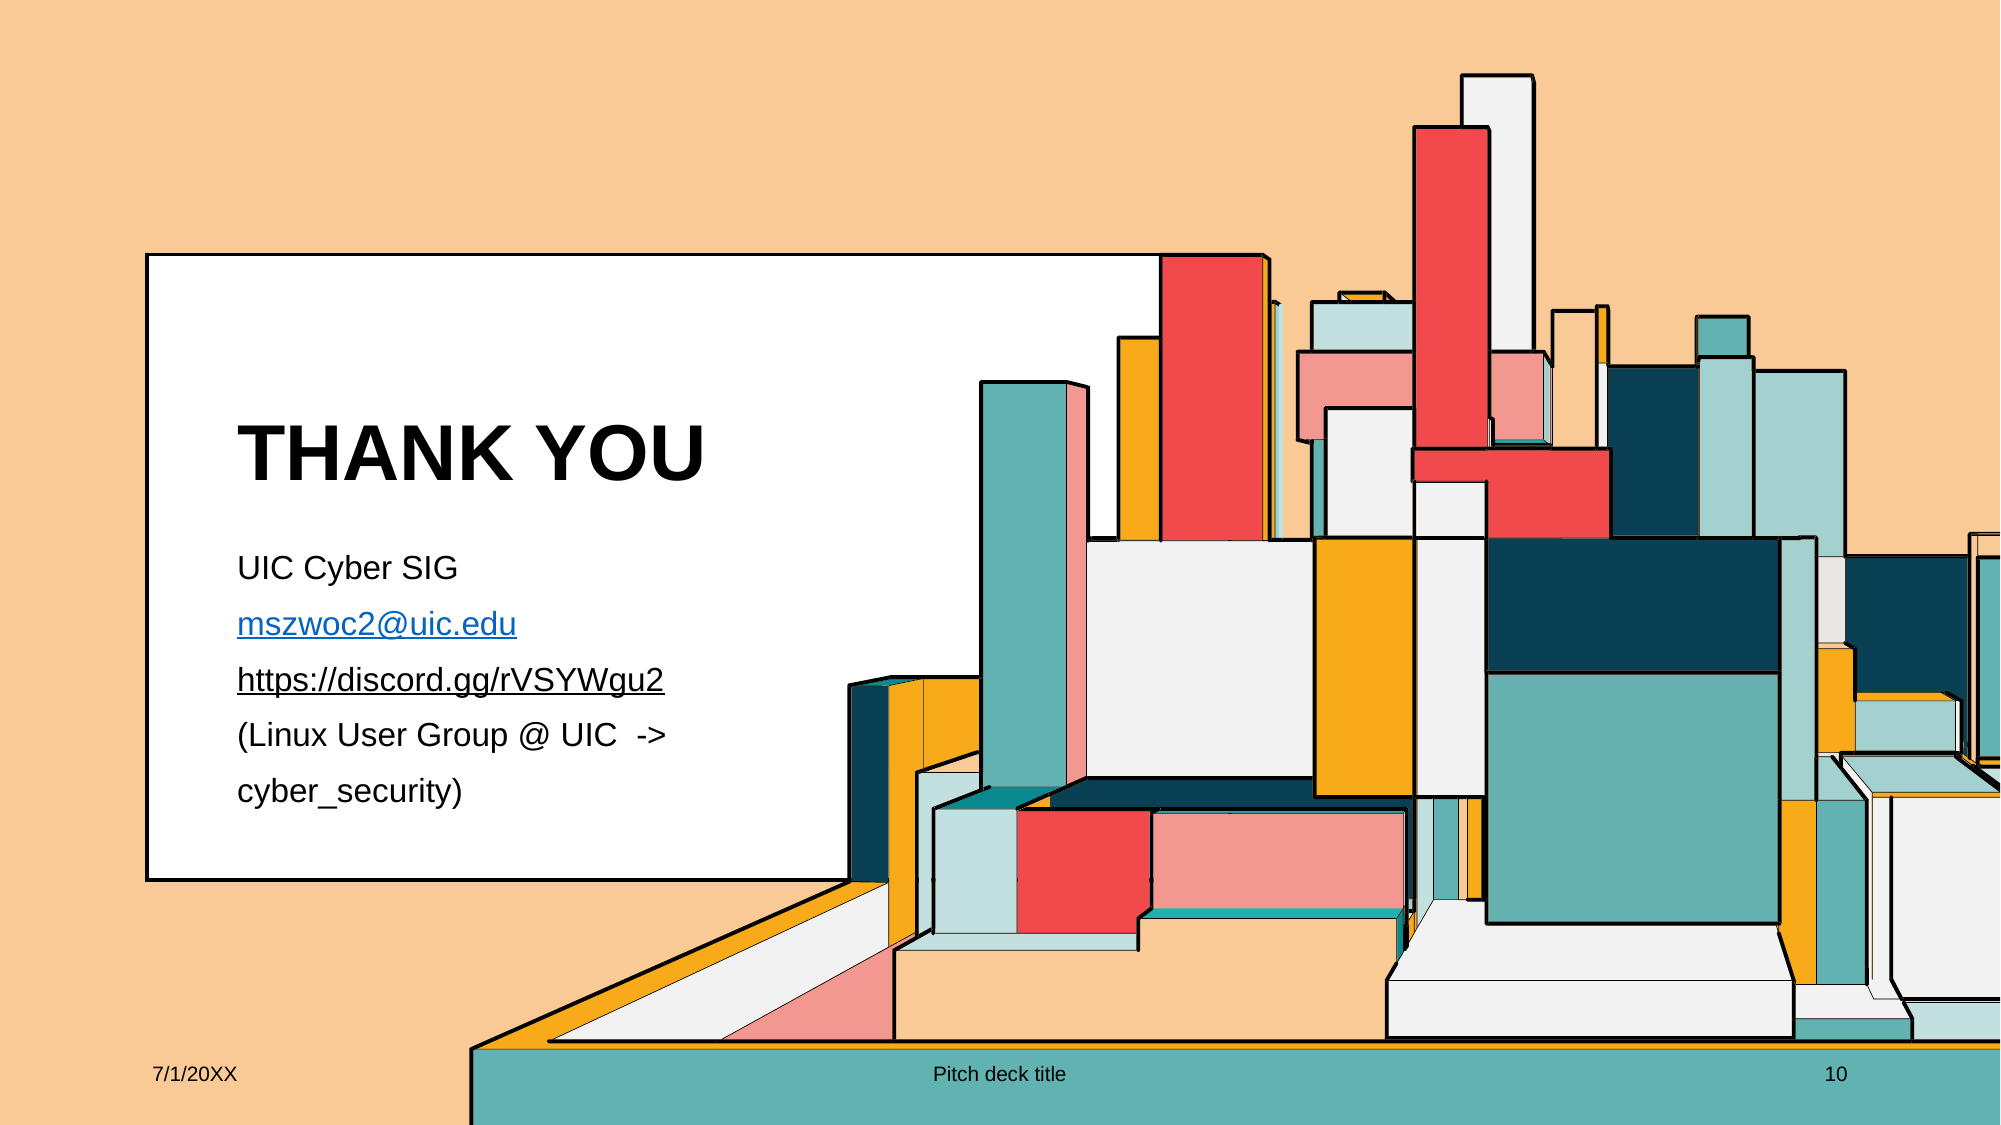

# THANK YOU
UIC Cyber SIG
mszwoc2@uic.edu
https://discord.gg/rVSYWgu2
(Linux User Group @ UIC  -> cyber_security)
7/1/20XX
Pitch deck title
10